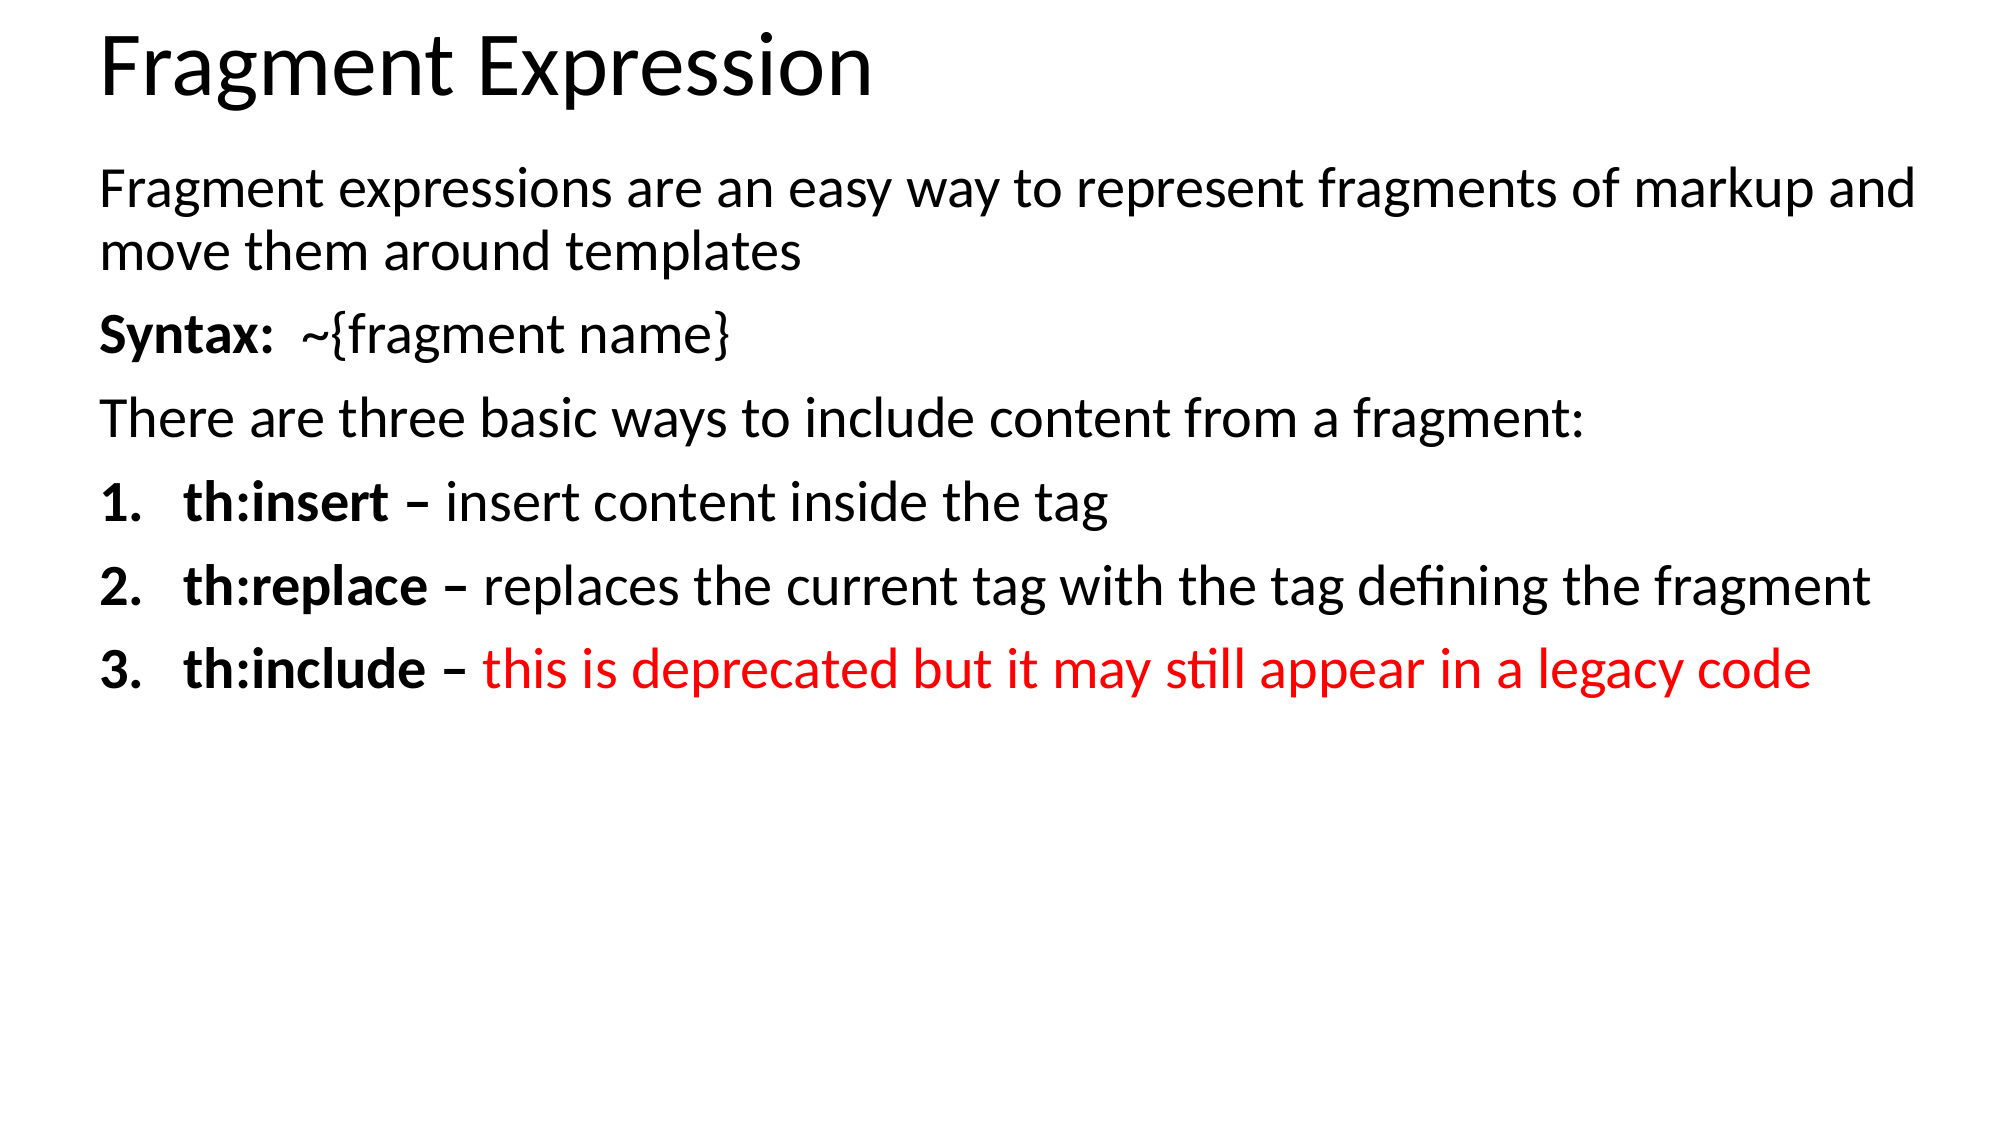

# Fragment Expression
Fragment expressions are an easy way to represent fragments of markup and move them around templates
Syntax:  ~{fragment name}
There are three basic ways to include content from a fragment:
th:insert – insert content inside the tag
th:replace – replaces the current tag with the tag defining the fragment
th:include – this is deprecated but it may still appear in a legacy code